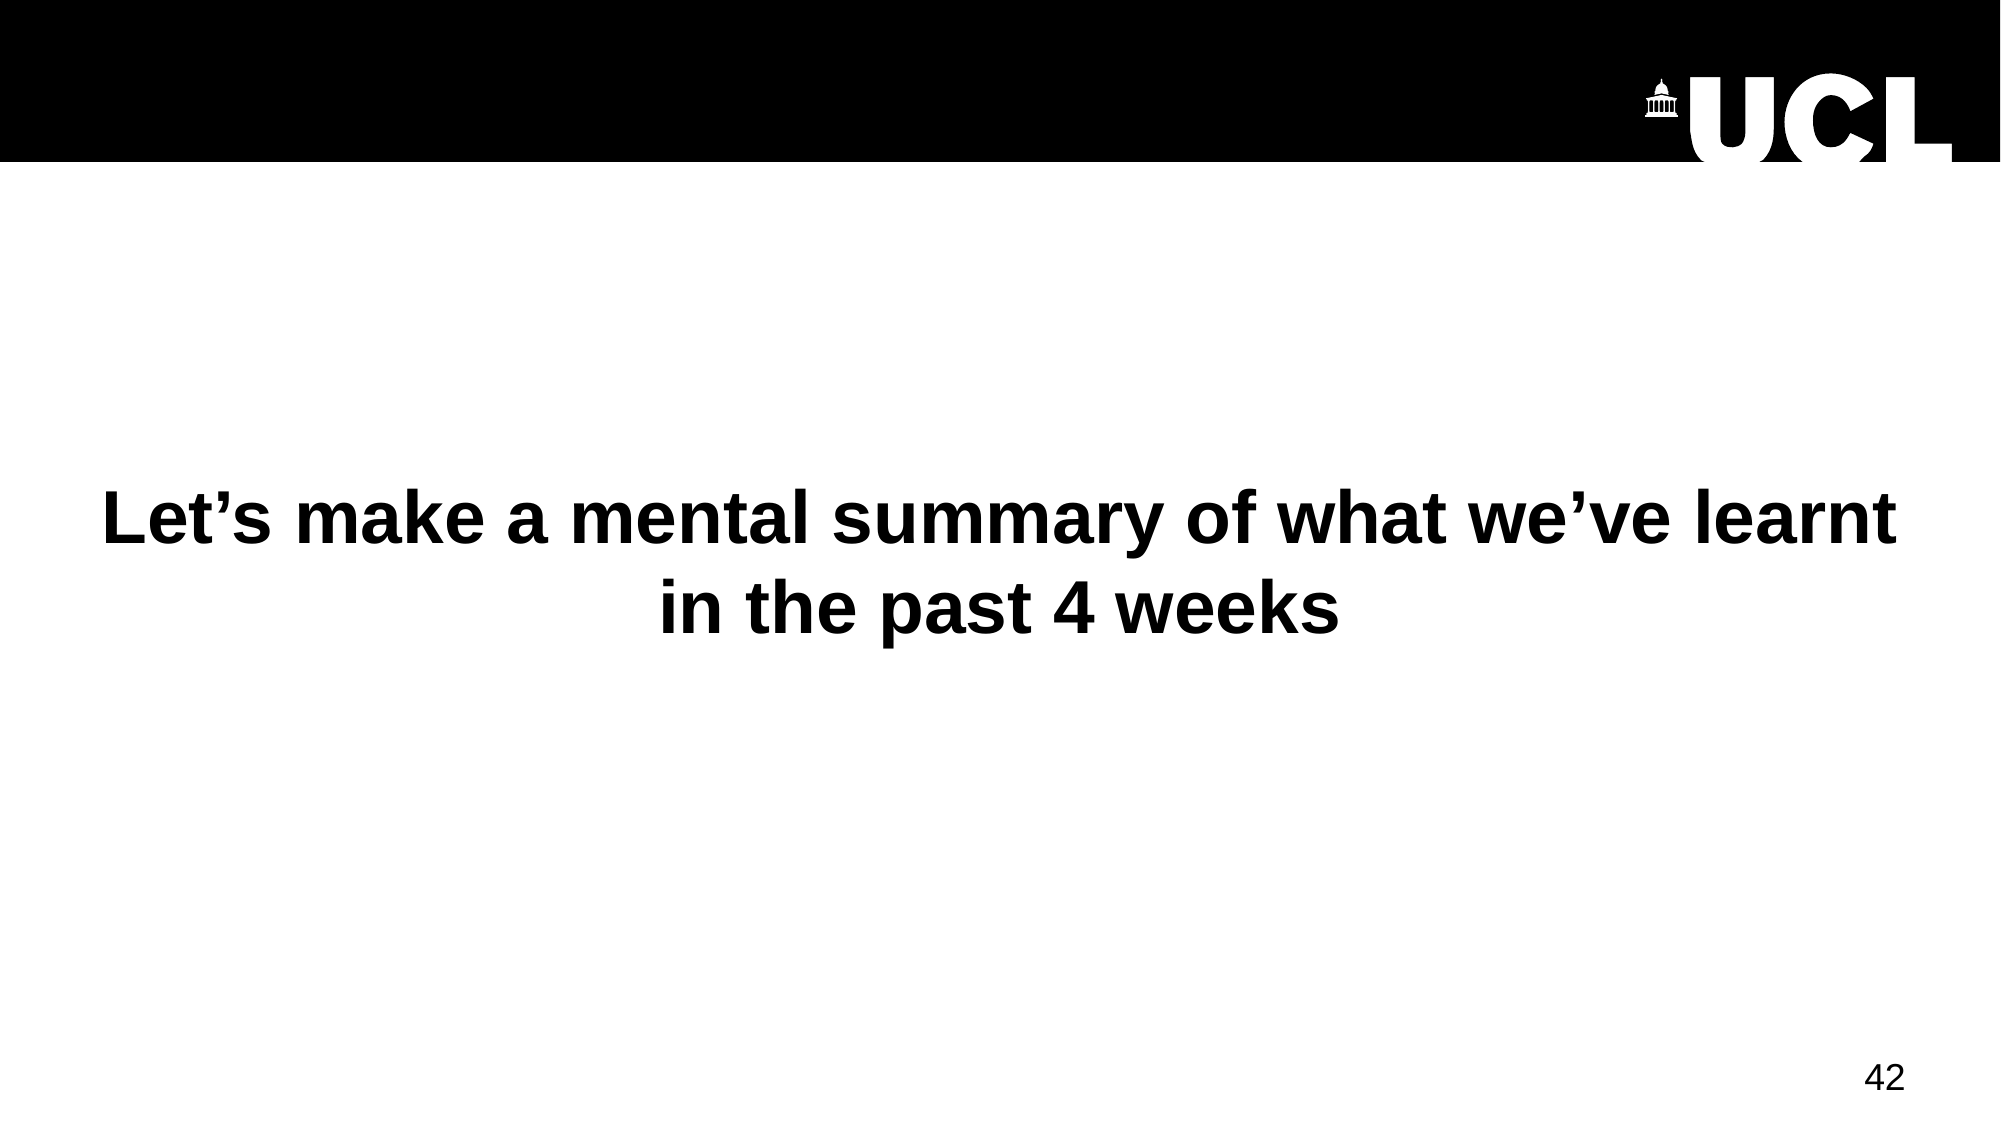

Let’s make a mental summary of what we’ve learnt in the past 4 weeks

42